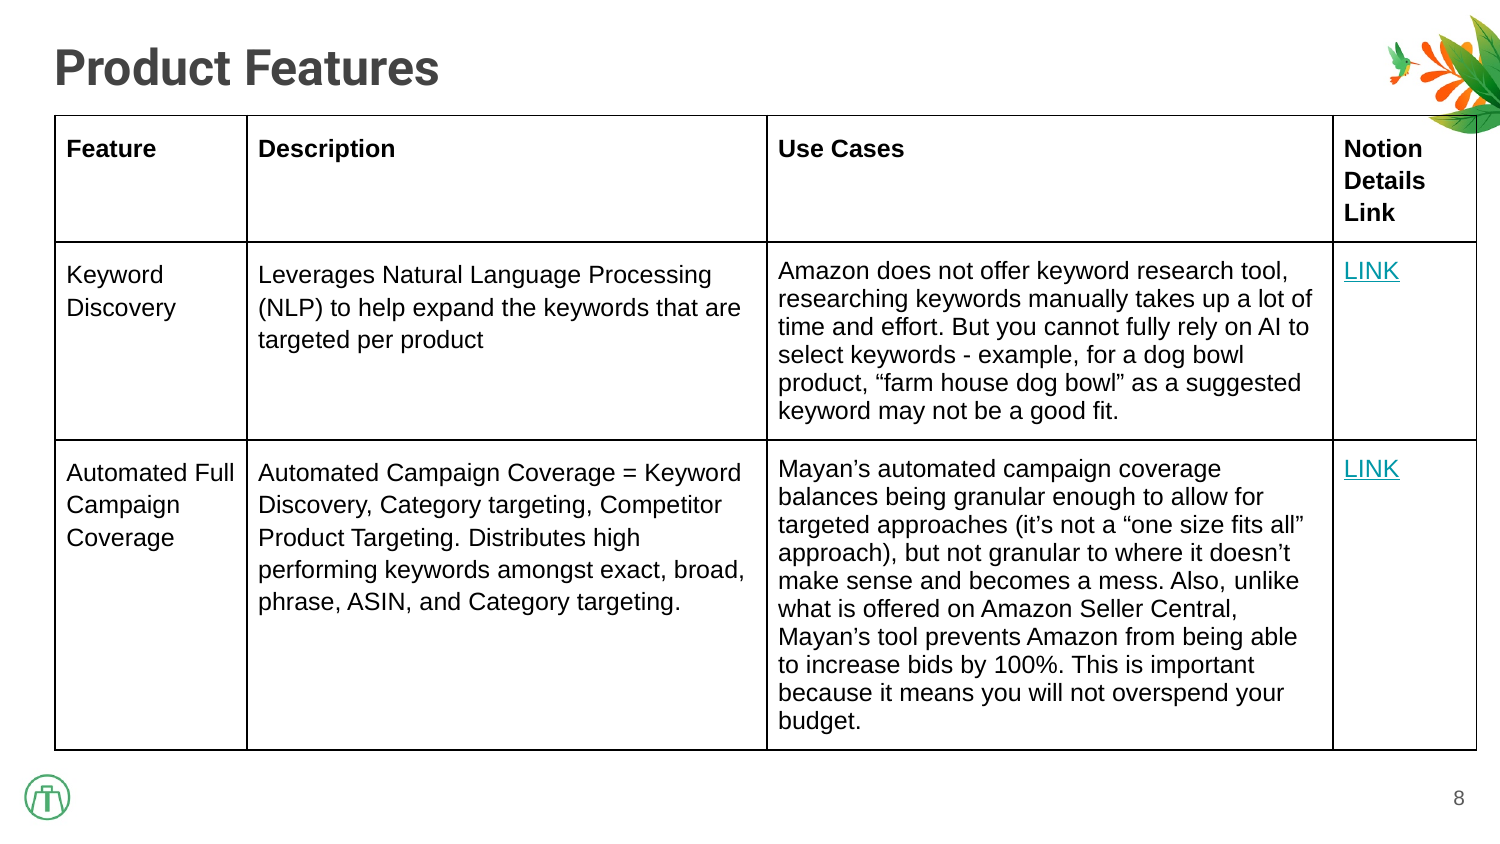

Product Features
| Feature | Description | Use Cases | Notion Details Link |
| --- | --- | --- | --- |
| Keyword Discovery | Leverages Natural Language Processing (NLP) to help expand the keywords that are targeted per product | Amazon does not offer keyword research tool, researching keywords manually takes up a lot of time and effort. But you cannot fully rely on AI to select keywords - example, for a dog bowl product, “farm house dog bowl” as a suggested keyword may not be a good fit. | LINK |
| Automated Full Campaign Coverage | Automated Campaign Coverage = Keyword Discovery, Category targeting, Competitor Product Targeting. Distributes high performing keywords amongst exact, broad, phrase, ASIN, and Category targeting. | Mayan’s automated campaign coverage balances being granular enough to allow for targeted approaches (it’s not a “one size fits all” approach), but not granular to where it doesn’t make sense and becomes a mess. Also, unlike what is offered on Amazon Seller Central, Mayan’s tool prevents Amazon from being able to increase bids by 100%. This is important because it means you will not overspend your budget. | LINK |
8